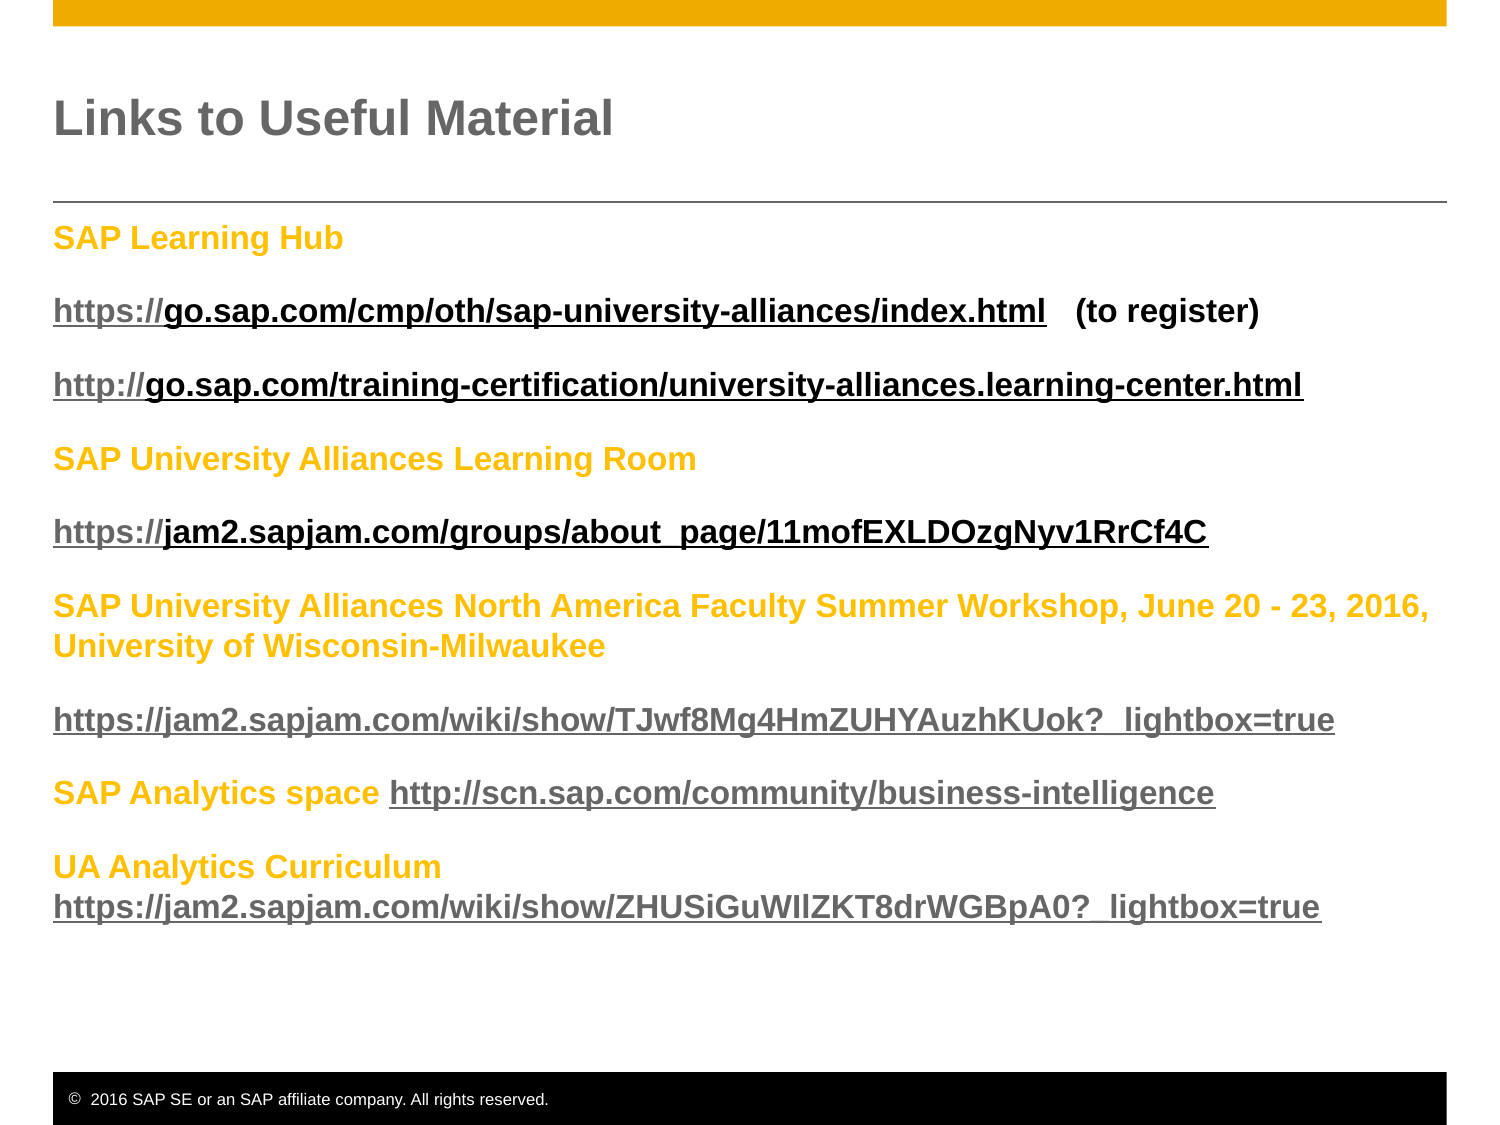

# Links to Useful Material
SAP Learning Hub
https://go.sap.com/cmp/oth/sap-university-alliances/index.html   (to register)
http://go.sap.com/training-certification/university-alliances.learning-center.html
SAP University Alliances Learning Room
https://jam2.sapjam.com/groups/about_page/11mofEXLDOzgNyv1RrCf4C
SAP University Alliances North America Faculty Summer Workshop, June 20 - 23, 2016, University of Wisconsin-Milwaukee
https://jam2.sapjam.com/wiki/show/TJwf8Mg4HmZUHYAuzhKUok?_lightbox=true
SAP Analytics space http://scn.sap.com/community/business-intelligence
UA Analytics Curriculum https://jam2.sapjam.com/wiki/show/ZHUSiGuWIlZKT8drWGBpA0?_lightbox=true